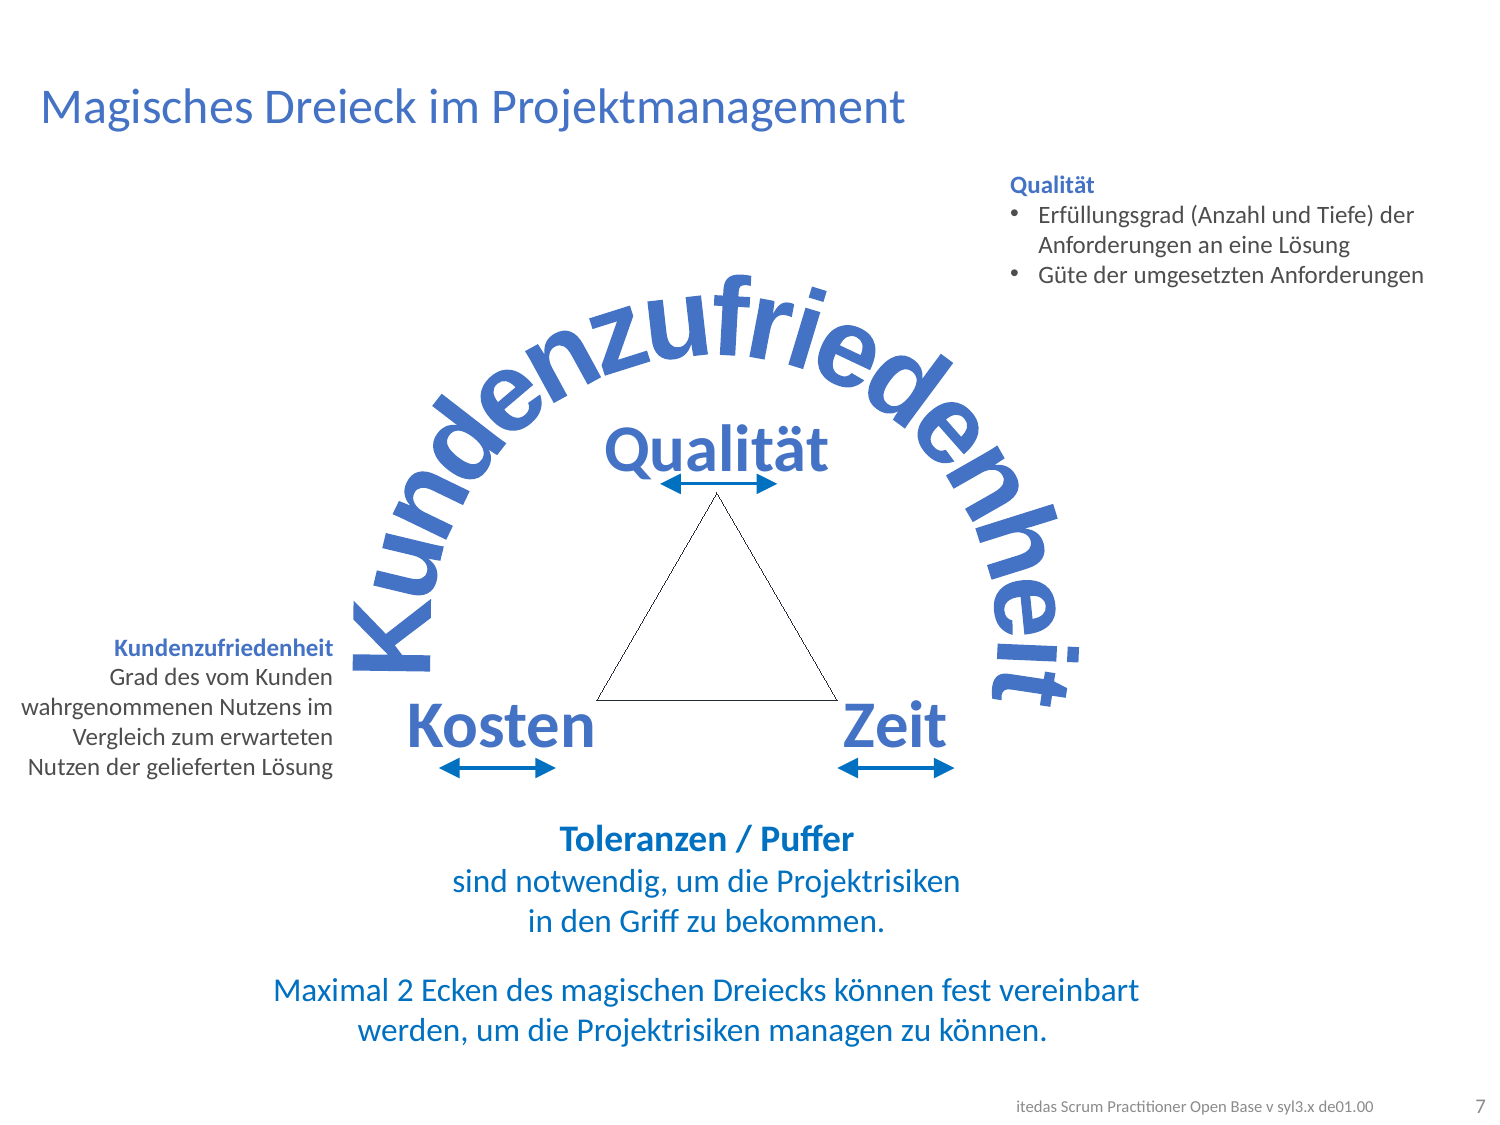

# Magisches Dreieck im Projektmanagement
Qualität
Erfüllungsgrad (Anzahl und Tiefe) der Anforderungen an eine Lösung
Güte der umgesetzten Anforderungen
Kundenzufriedenheit
Qualität

Kosten
Zeit
Kundenzufriedenheit
Grad des vom Kunden wahrgenommenen Nutzens im Vergleich zum erwarteten Nutzen der gelieferten Lösung
Toleranzen / Puffer
sind notwendig, um die Projektrisiken in den Griff zu bekommen.
Maximal 2 Ecken des magischen Dreiecks können fest vereinbart werden, um die Projektrisiken managen zu können.
7

itedas Scrum Practitioner Open Base v syl3.x de01.00